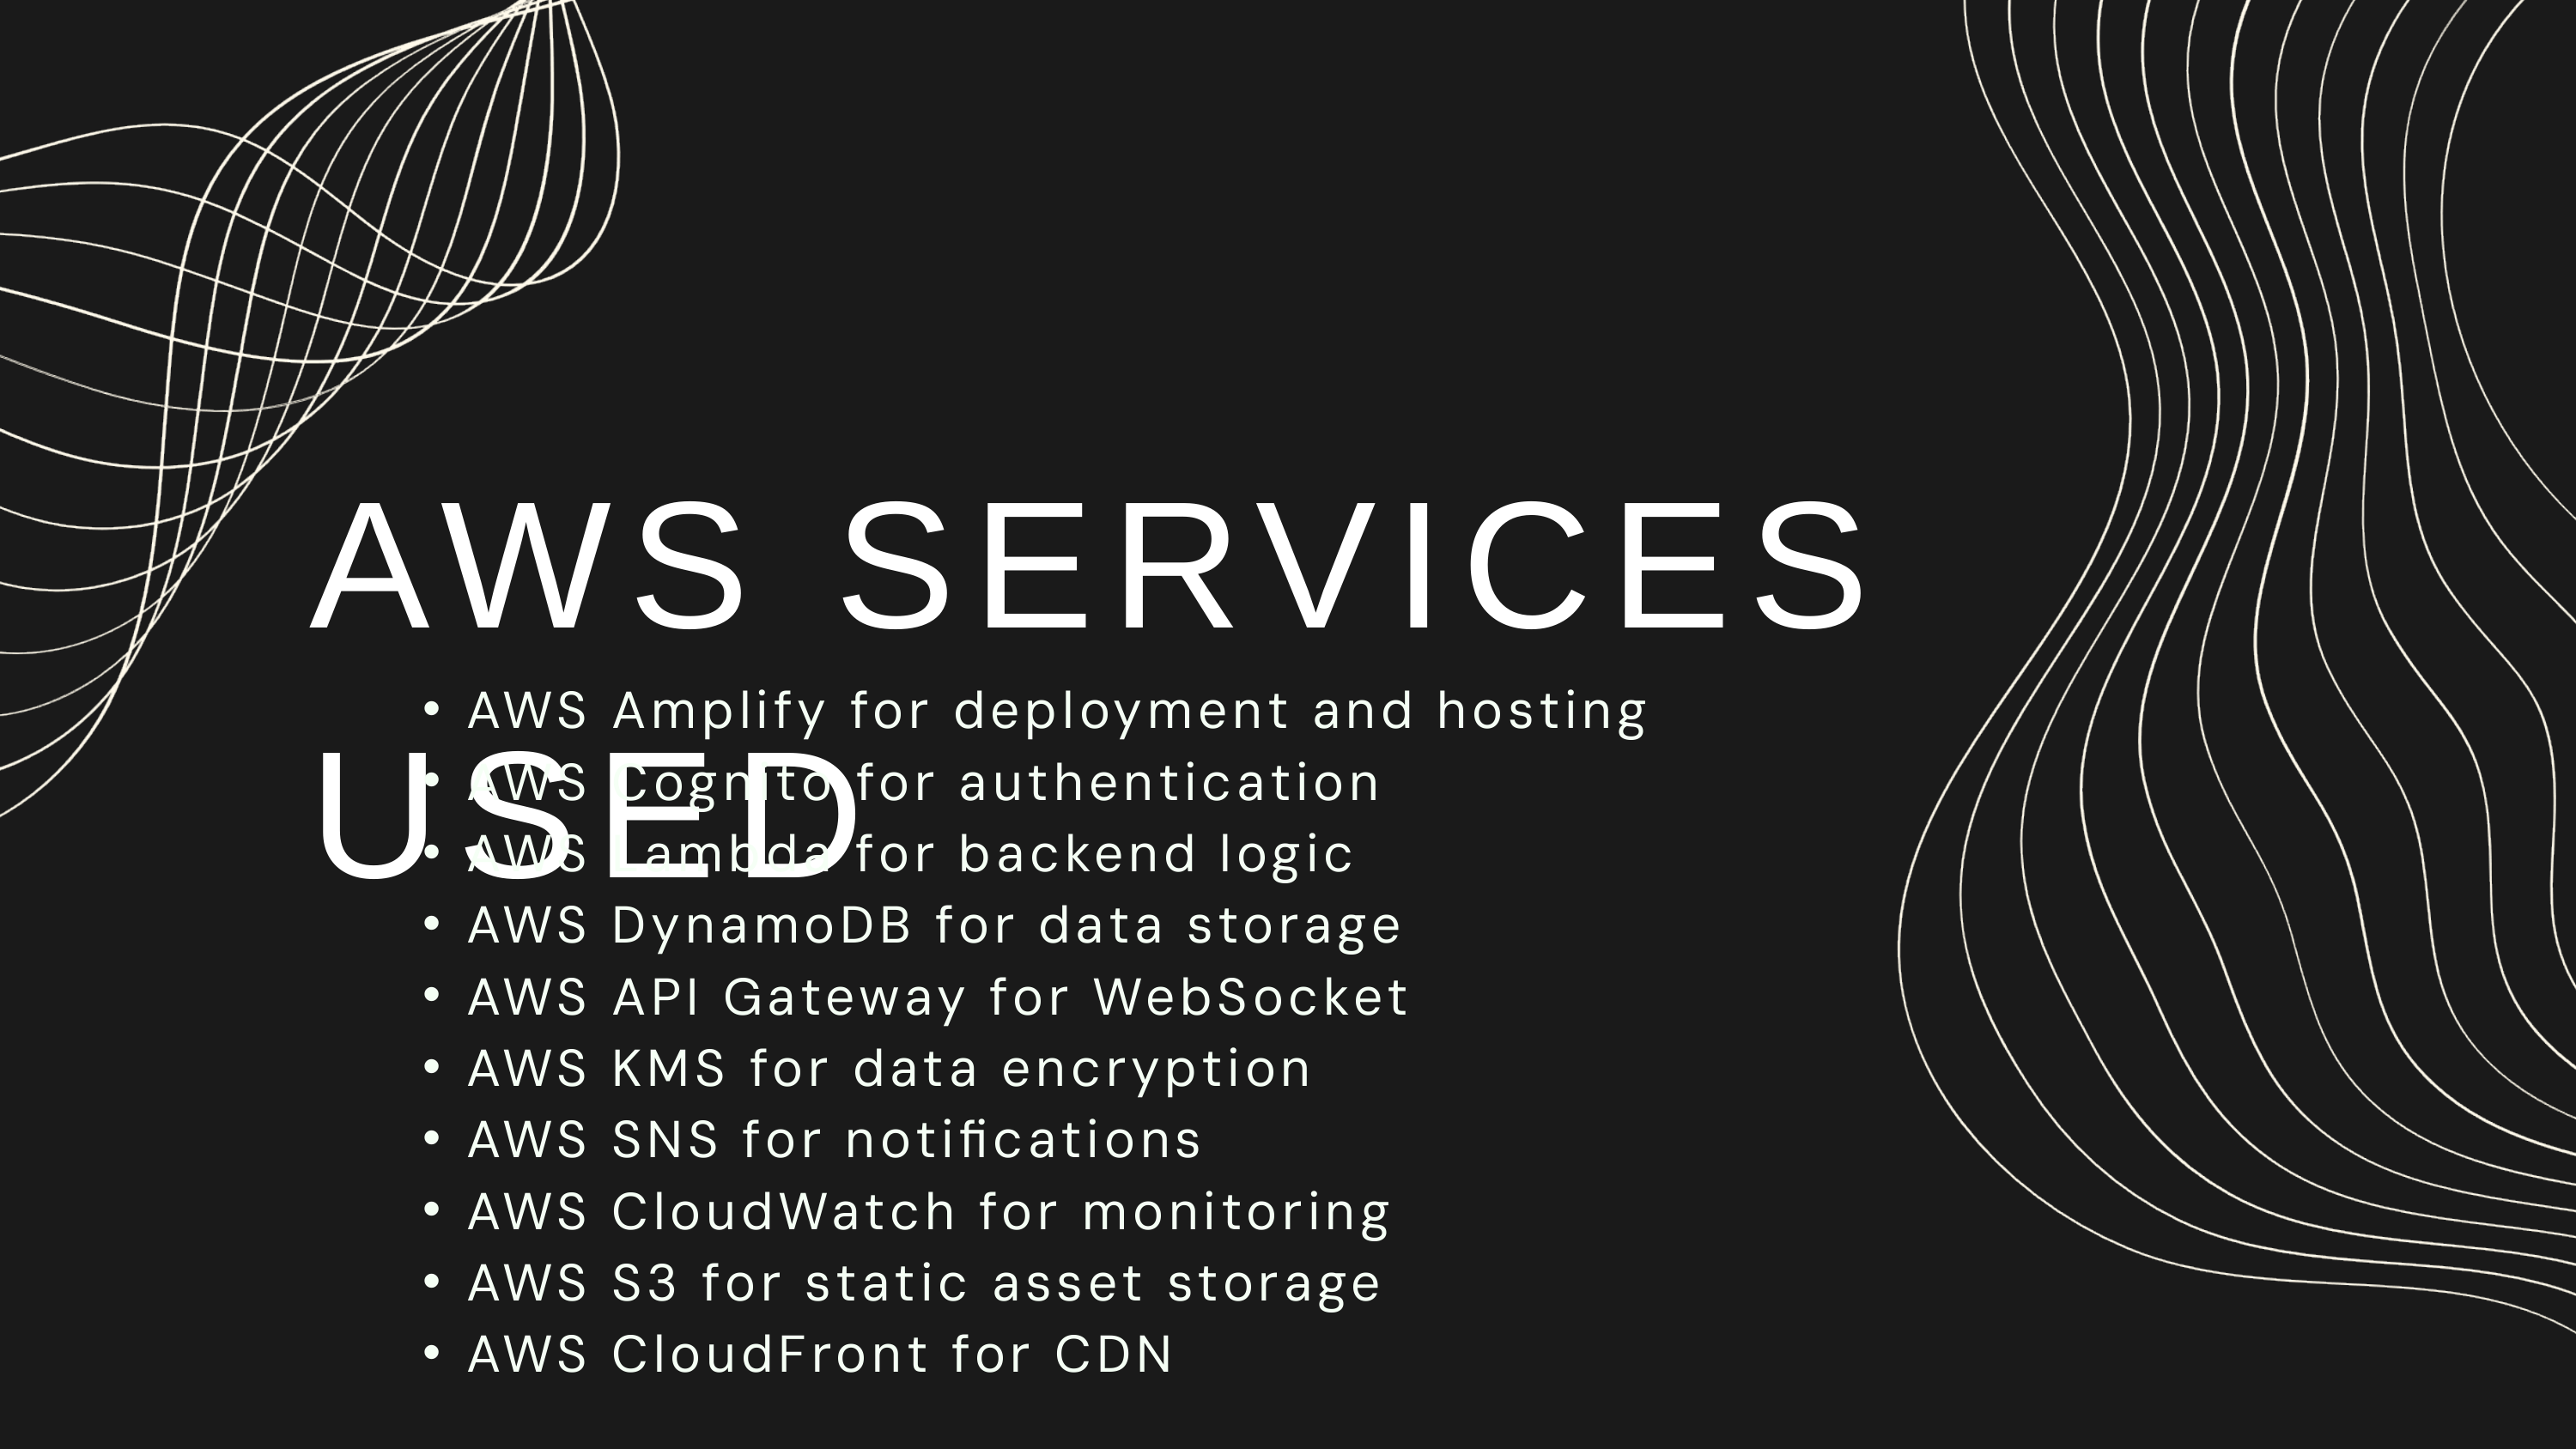

AWS SERVICES USED
AWS Amplify for deployment and hosting
AWS Cognito for authentication
AWS Lambda for backend logic
AWS DynamoDB for data storage
AWS API Gateway for WebSocket
AWS KMS for data encryption
AWS SNS for notifications
AWS CloudWatch for monitoring
AWS S3 for static asset storage
AWS CloudFront for CDN